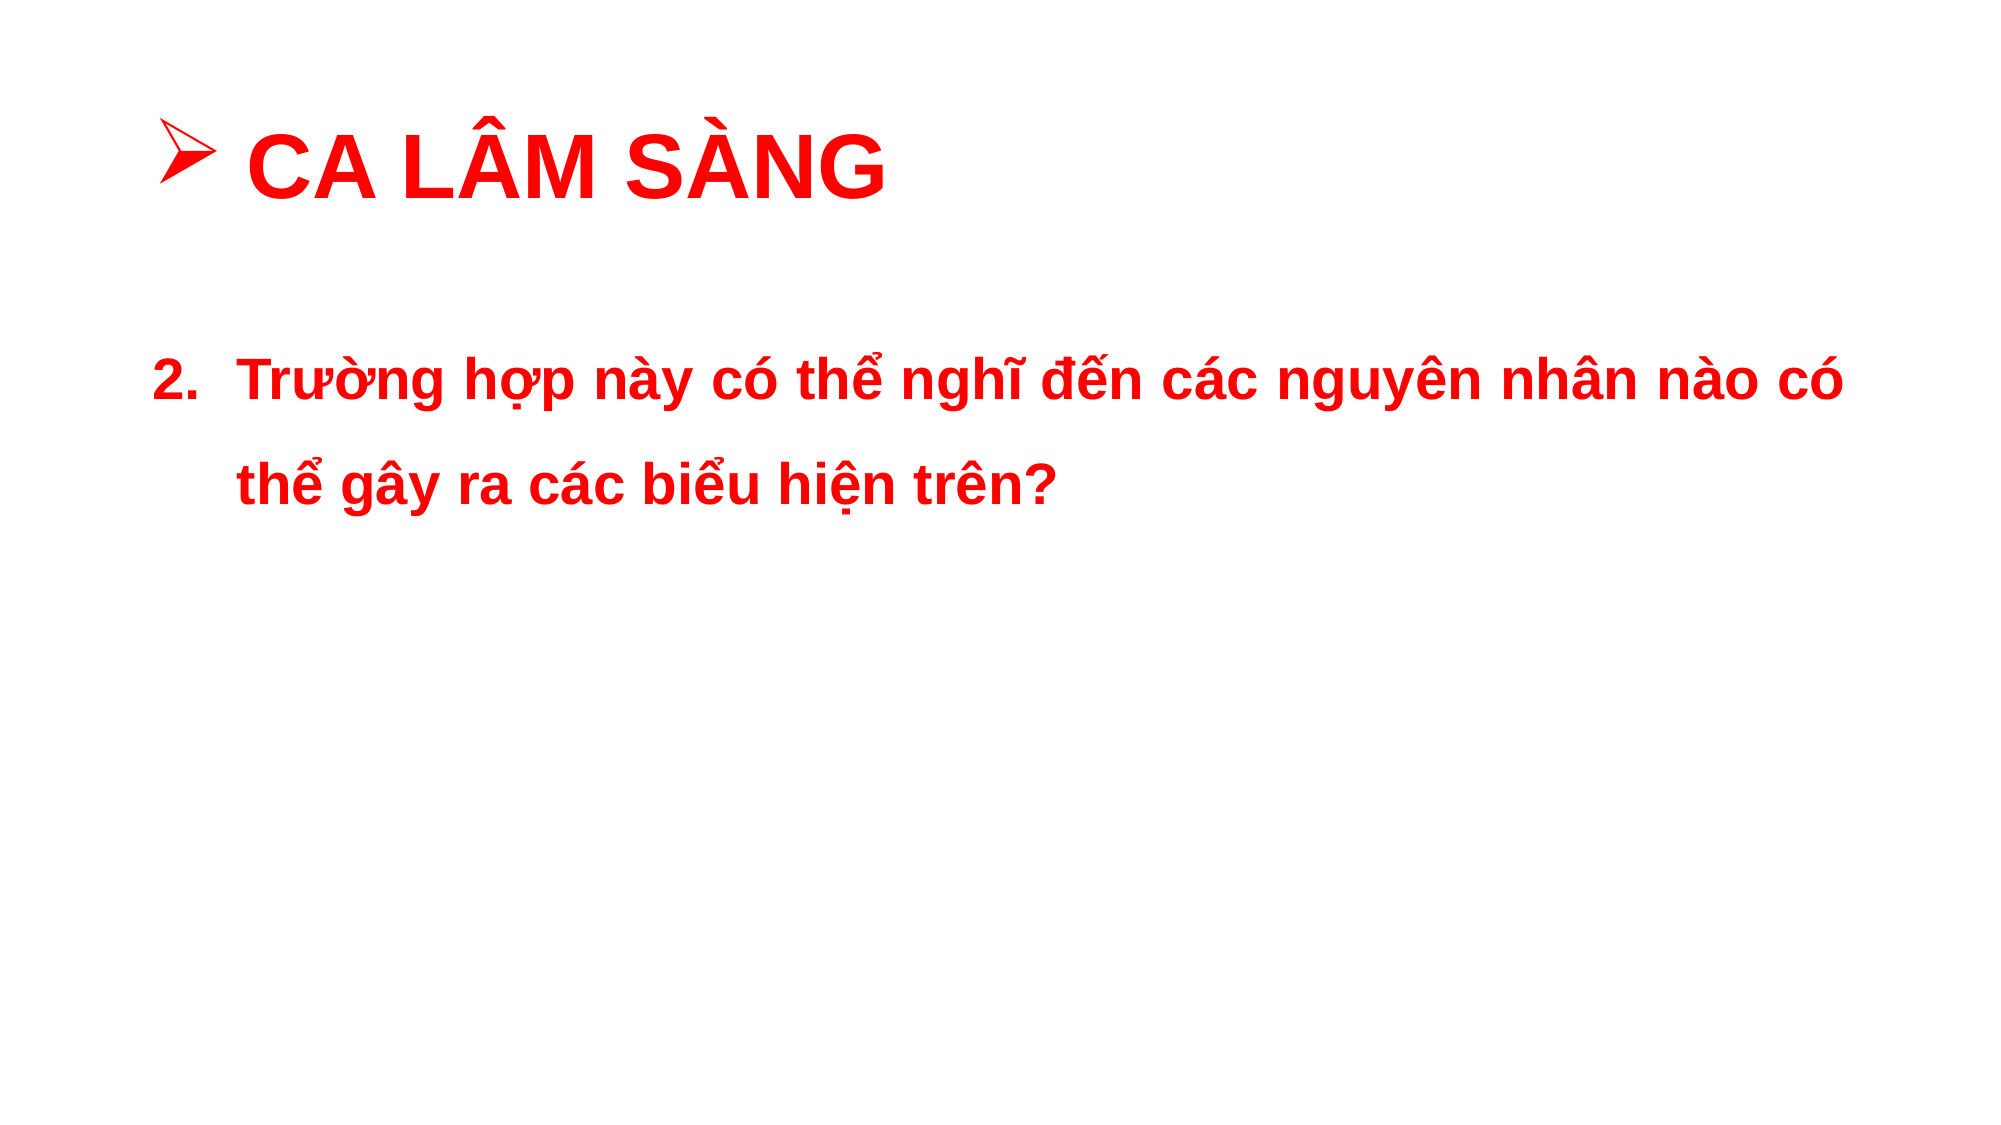

# CA LÂM SÀNG
Trường hợp này có thể nghĩ đến các nguyên nhân nào có thể gây ra các biểu hiện trên?